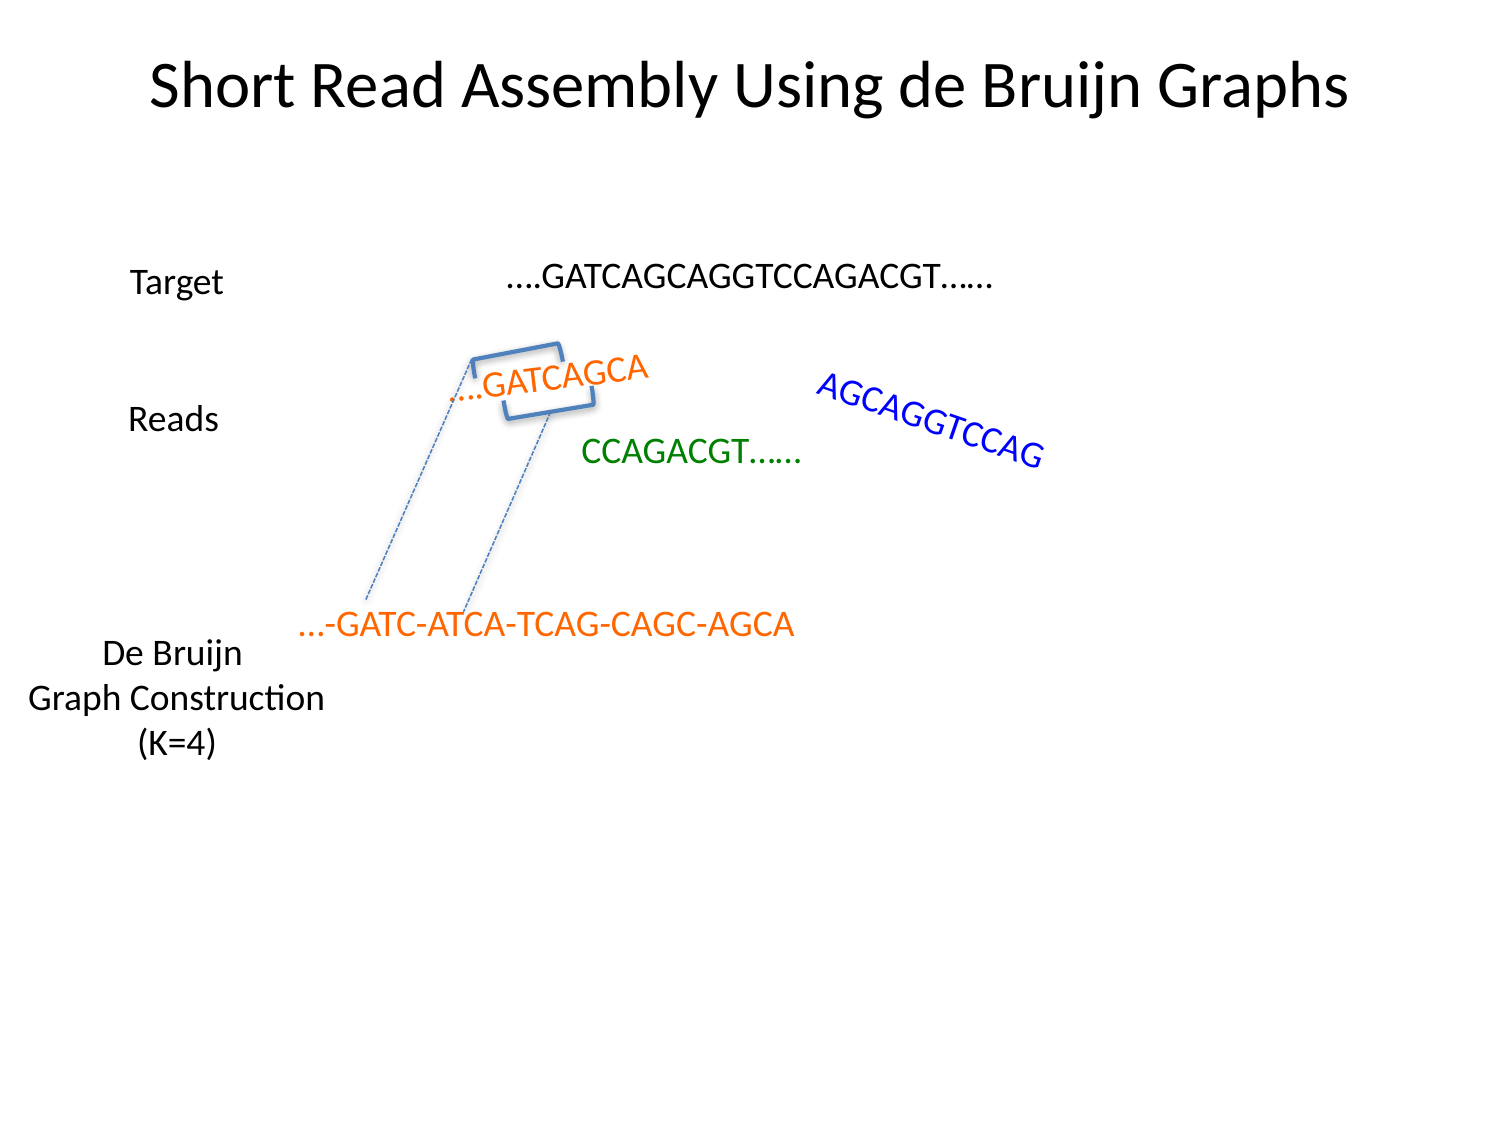

# Short Read Assembly Using de Bruijn Graphs
….GATCAGCAGGTCCAGACGT……
Target
….GATCAGCA
Reads
AGCAGGTCCAG
CCAGACGT……

…-GATC-ATCA-TCAG-CAGC-AGCA
De Bruijn
Graph Construction
(K=4)